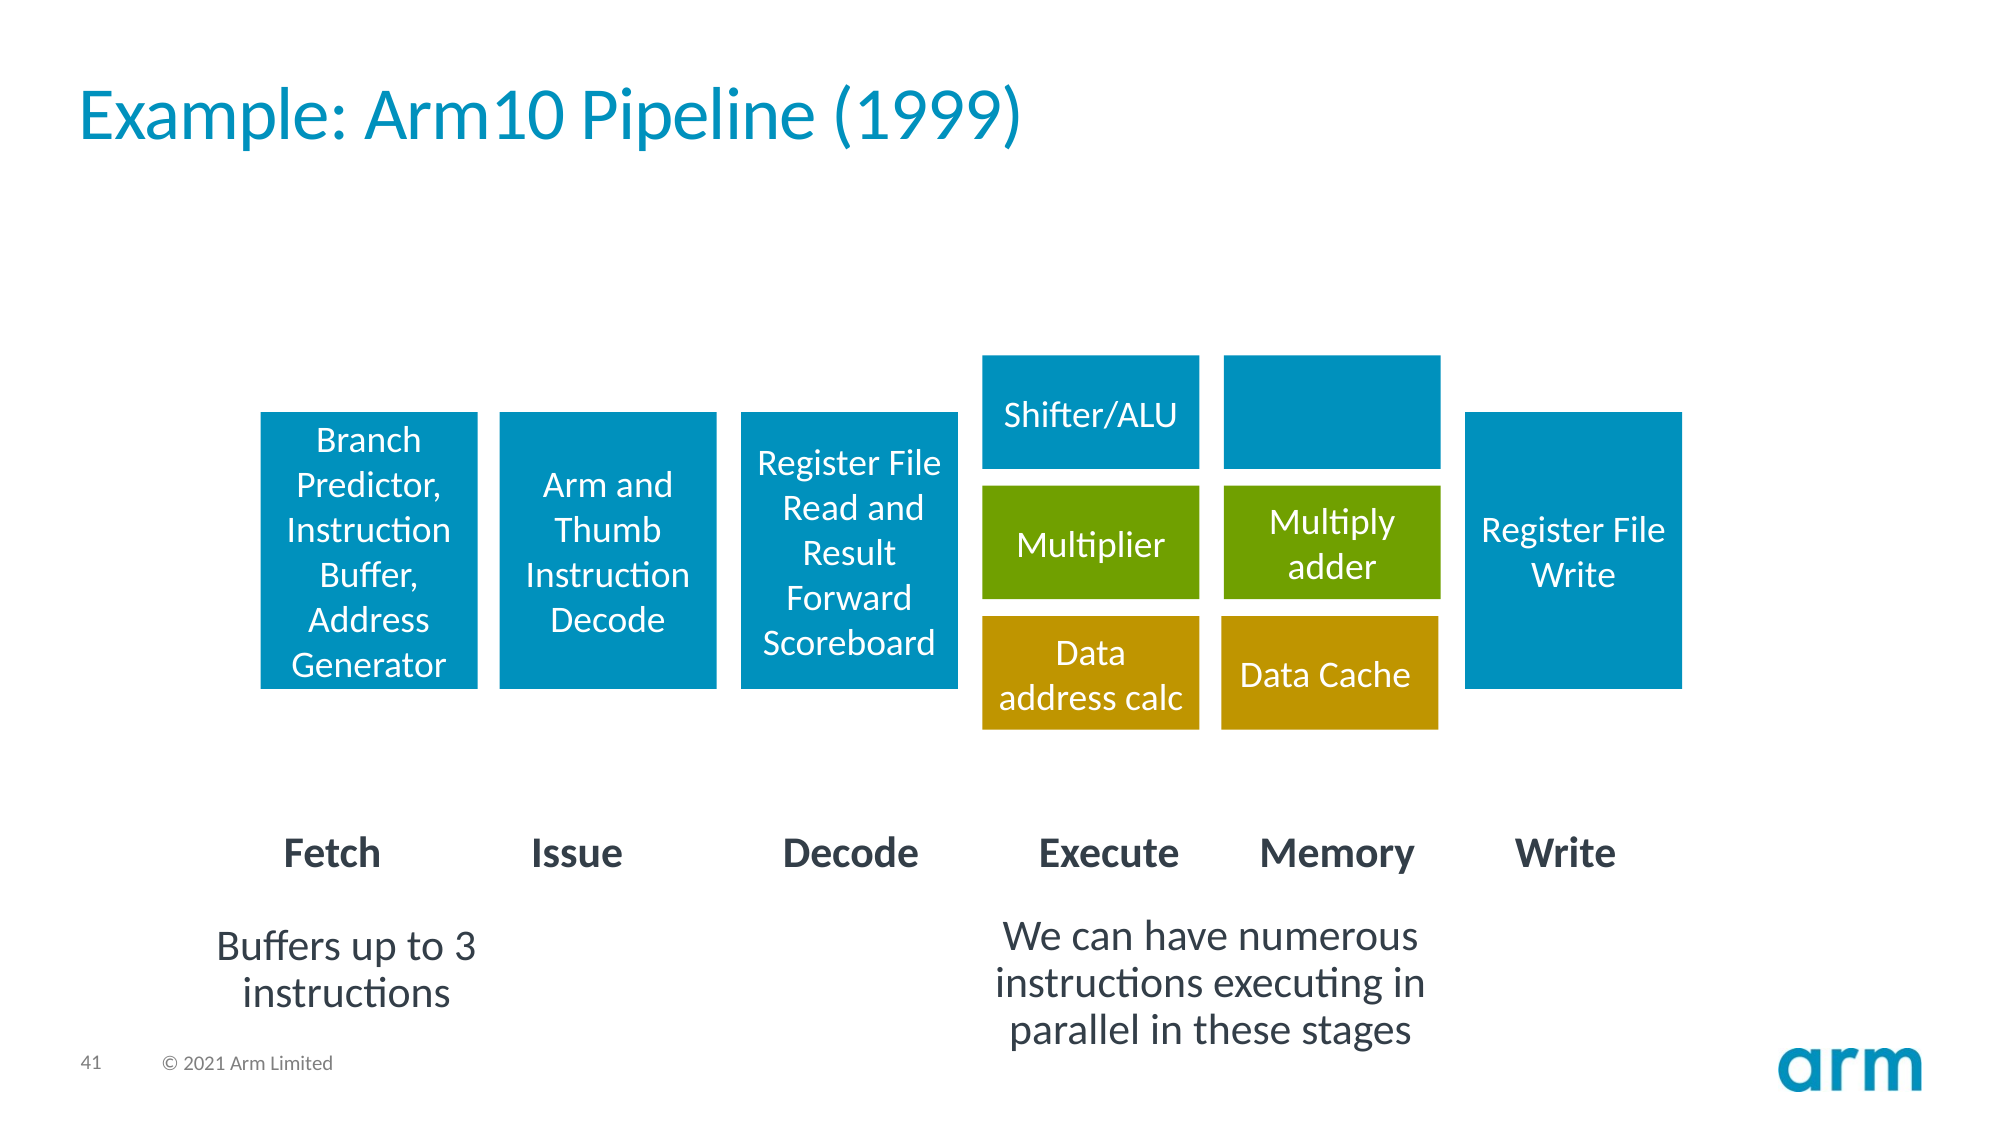

# Example: Arm10 Pipeline (1999)

Shifter/ALU
Register File
Write
Branch Predictor,
Instruction Buffer,
Address Generator
Arm and Thumb Instruction Decode
Register File  Read and
Result Forward Scoreboard
Multiply adder
Multiplier
Data address calc
Data Cache
    Fetch               Issue                Decode            Execute        Memory          Write
We can have numerous instructions executing in parallel in these stages
Buffers up to 3 instructions